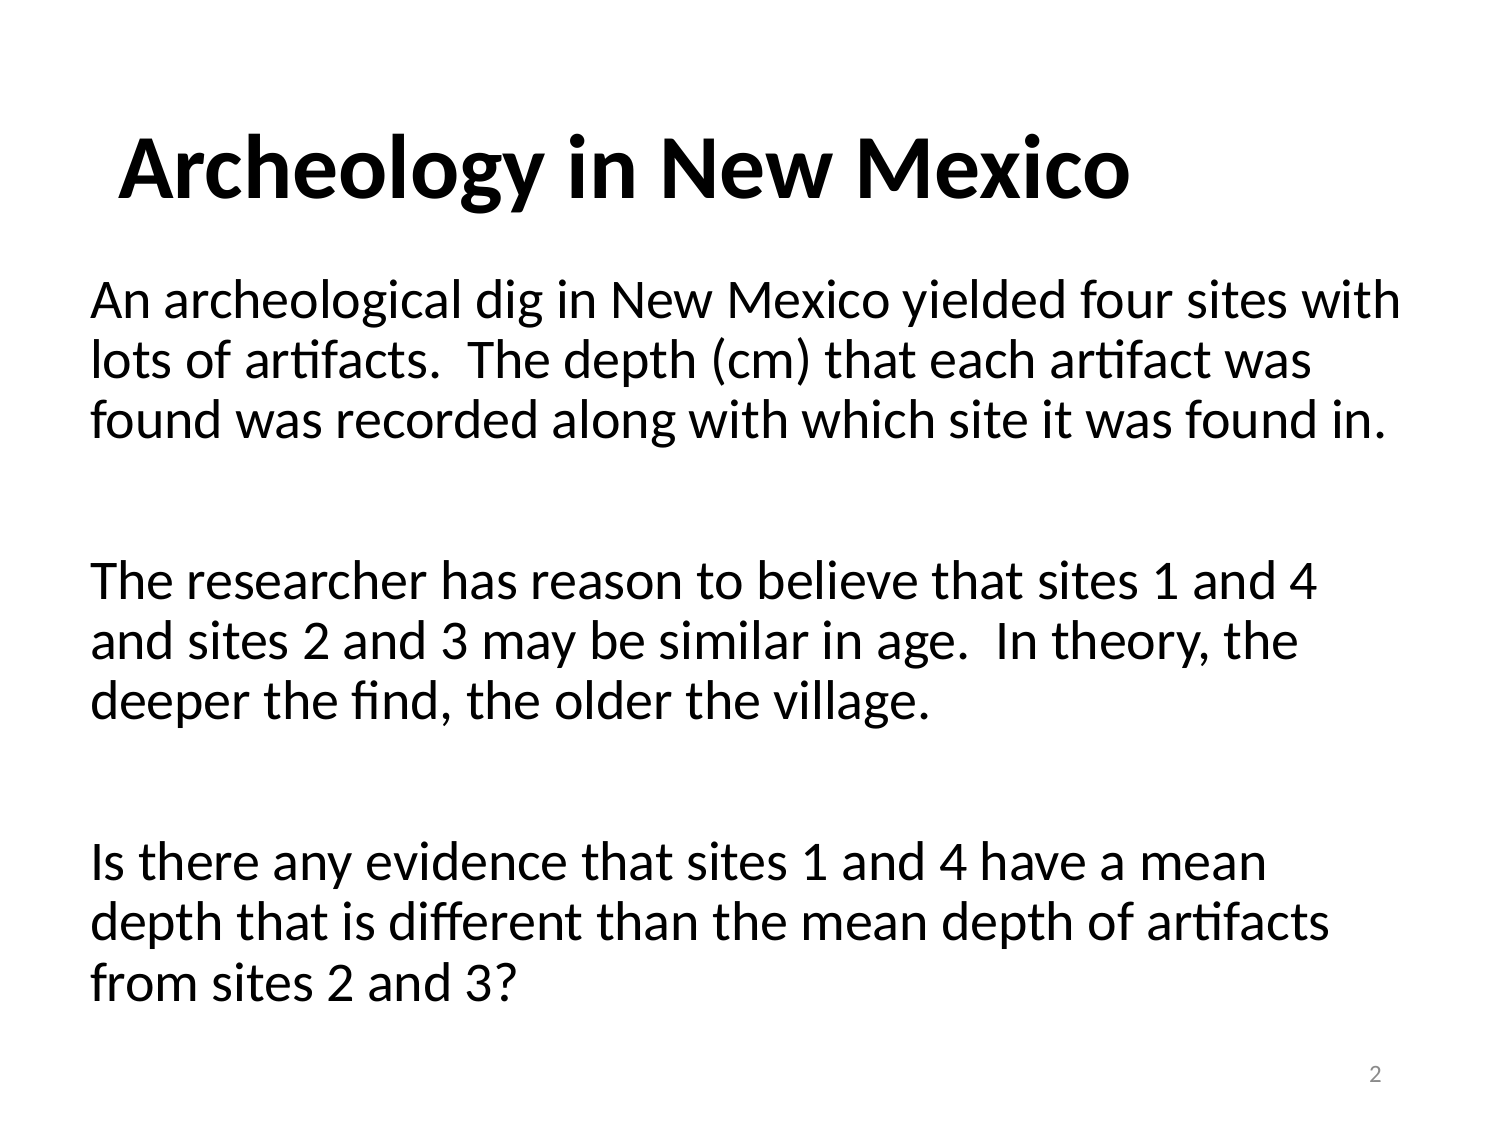

# Archeology in New Mexico
An archeological dig in New Mexico yielded four sites with lots of artifacts.  The depth (cm) that each artifact was found was recorded along with which site it was found in.

The researcher has reason to believe that sites 1 and 4 and sites 2 and 3 may be similar in age.  In theory, the deeper the find, the older the village.

Is there any evidence that sites 1 and 4 have a mean depth that is different than the mean depth of artifacts from sites 2 and 3?
2